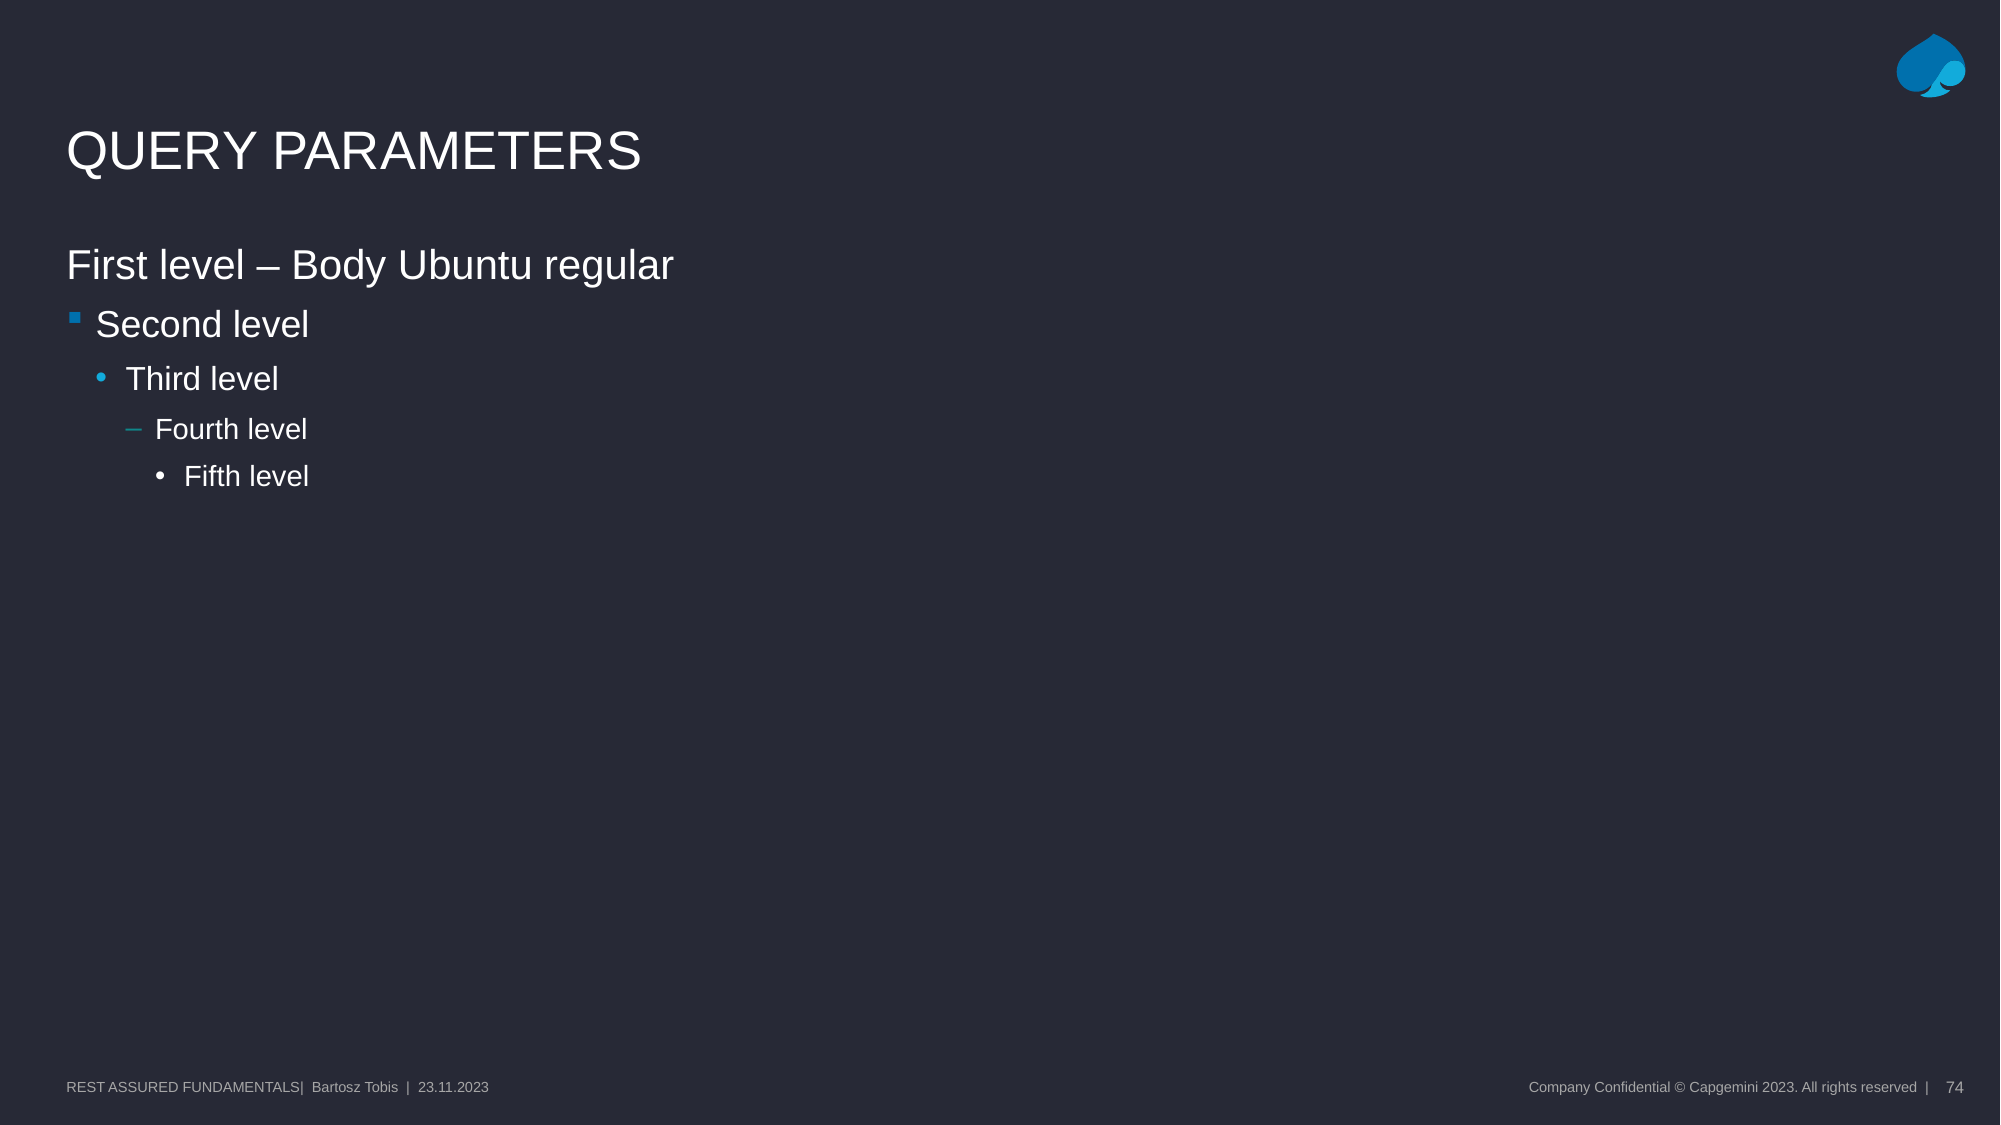

# Query parameters
First level – Body Ubuntu regular
Second level
Third level
Fourth level
Fifth level